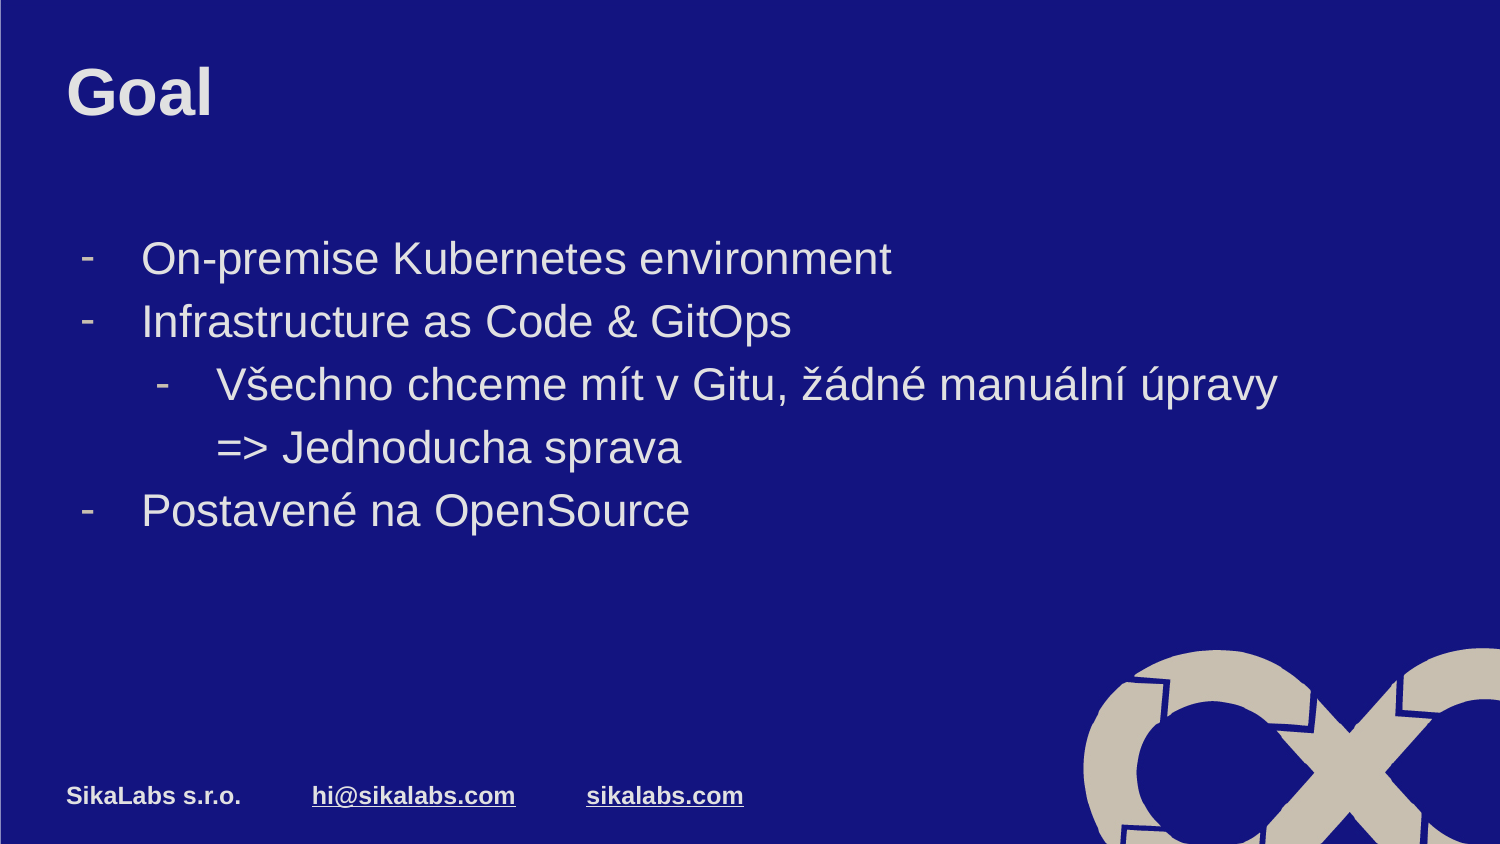

# Goal
On-premise Kubernetes environment
Infrastructure as Code & GitOps
Všechno chceme mít v Gitu, žádné manuální úpravy
=> Jednoducha sprava
Postavené na OpenSource